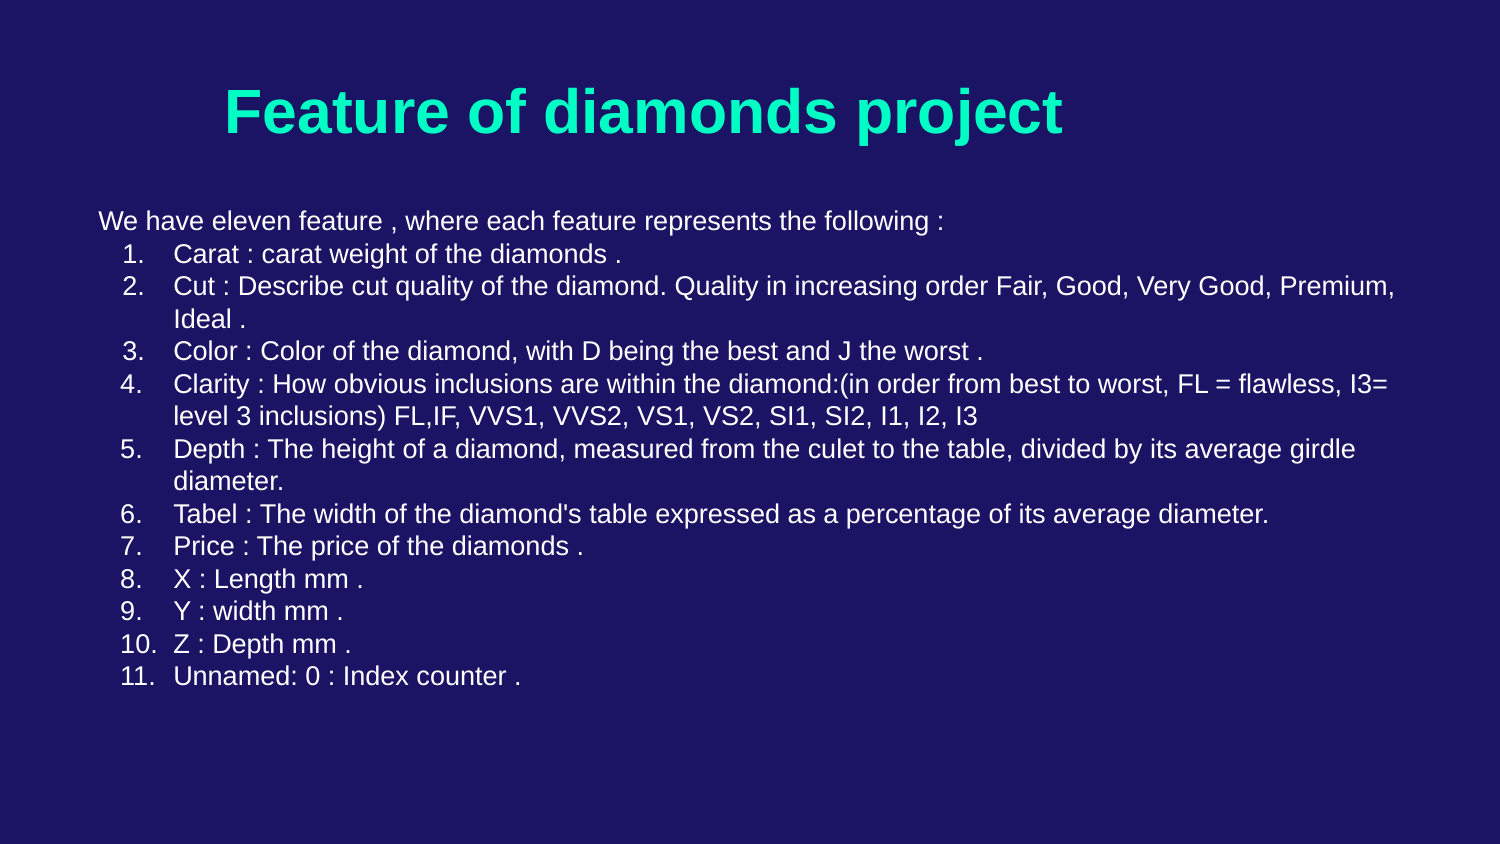

# Feature of diamonds project
We have eleven feature , where each feature represents the following :
Carat : carat weight of the diamonds .
Cut : Describe cut quality of the diamond. Quality in increasing order Fair, Good, Very Good, Premium, Ideal .
Color : Color of the diamond, with D being the best and J the worst .
Clarity : How obvious inclusions are within the diamond:(in order from best to worst, FL = flawless, I3= level 3 inclusions) FL,IF, VVS1, VVS2, VS1, VS2, SI1, SI2, I1, I2, I3
Depth : The height of a diamond, measured from the culet to the table, divided by its average girdle diameter.
Tabel : The width of the diamond's table expressed as a percentage of its average diameter.
Price : The price of the diamonds .
X : Length mm .
Y : width mm .
Z : Depth mm .
Unnamed: 0 : Index counter .